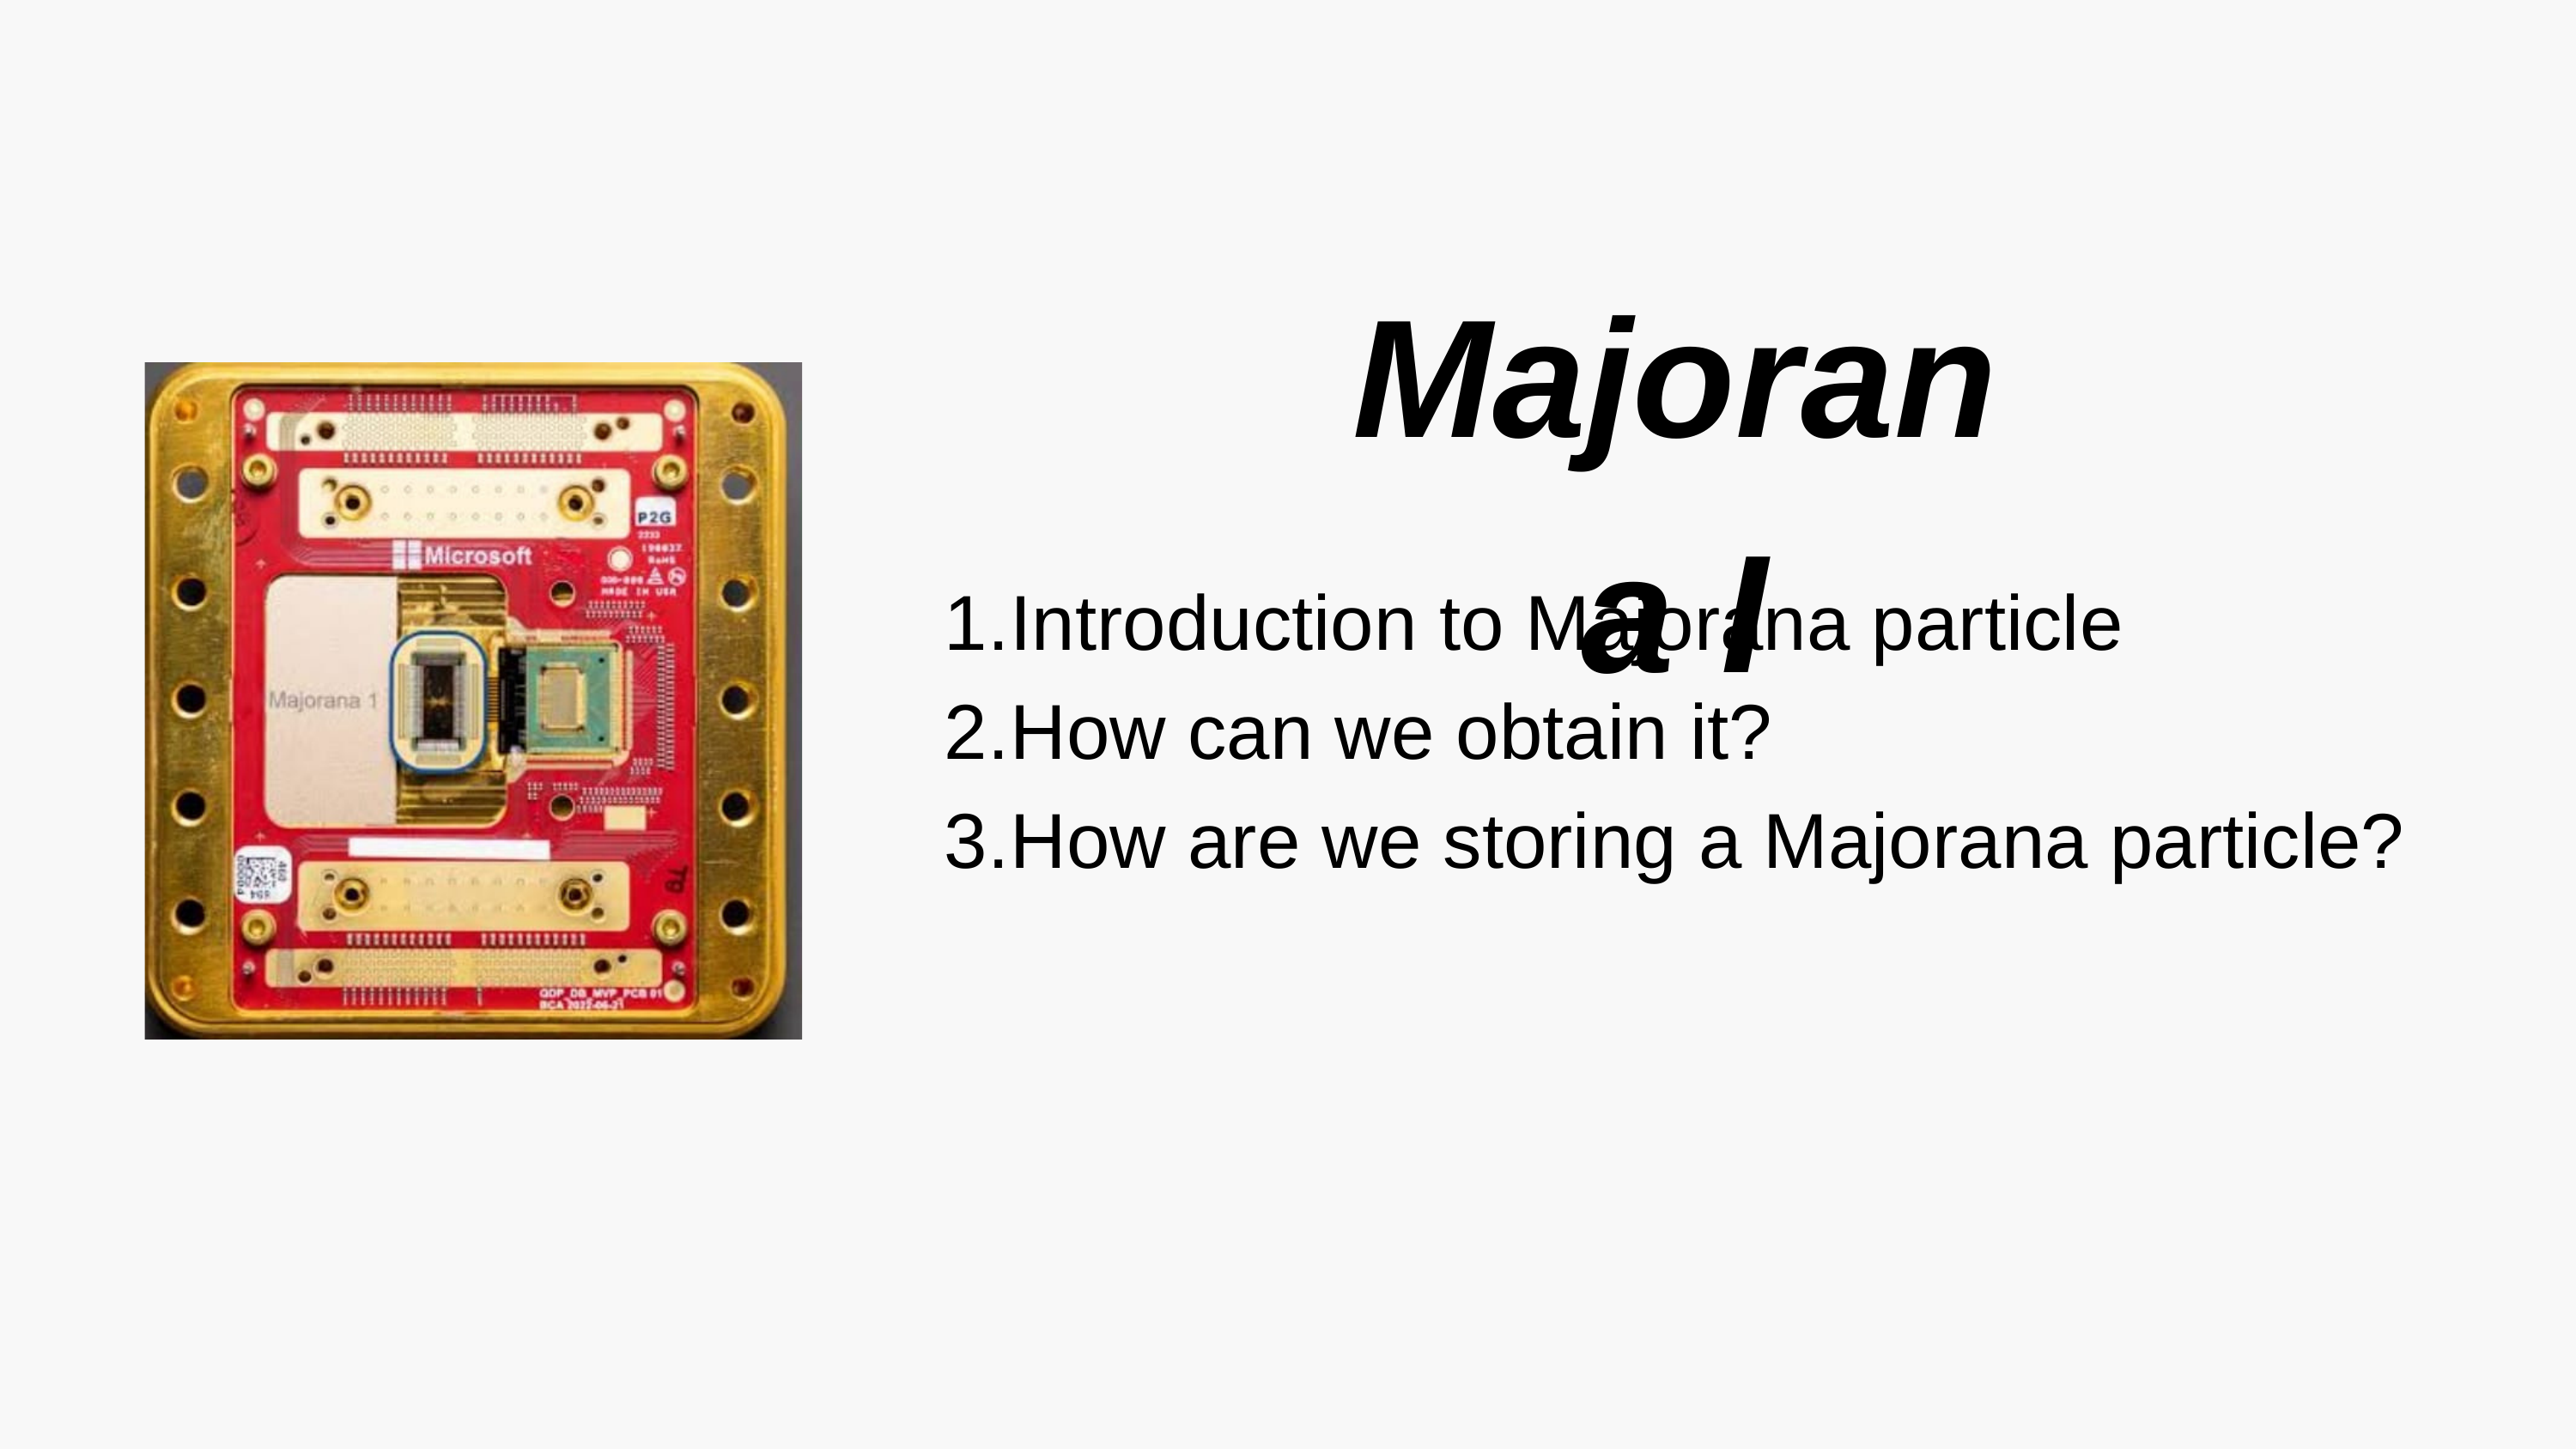

Majorana I

Introduction to Majorana particle
How can we obtain it?
How are we storing a Majorana particle?